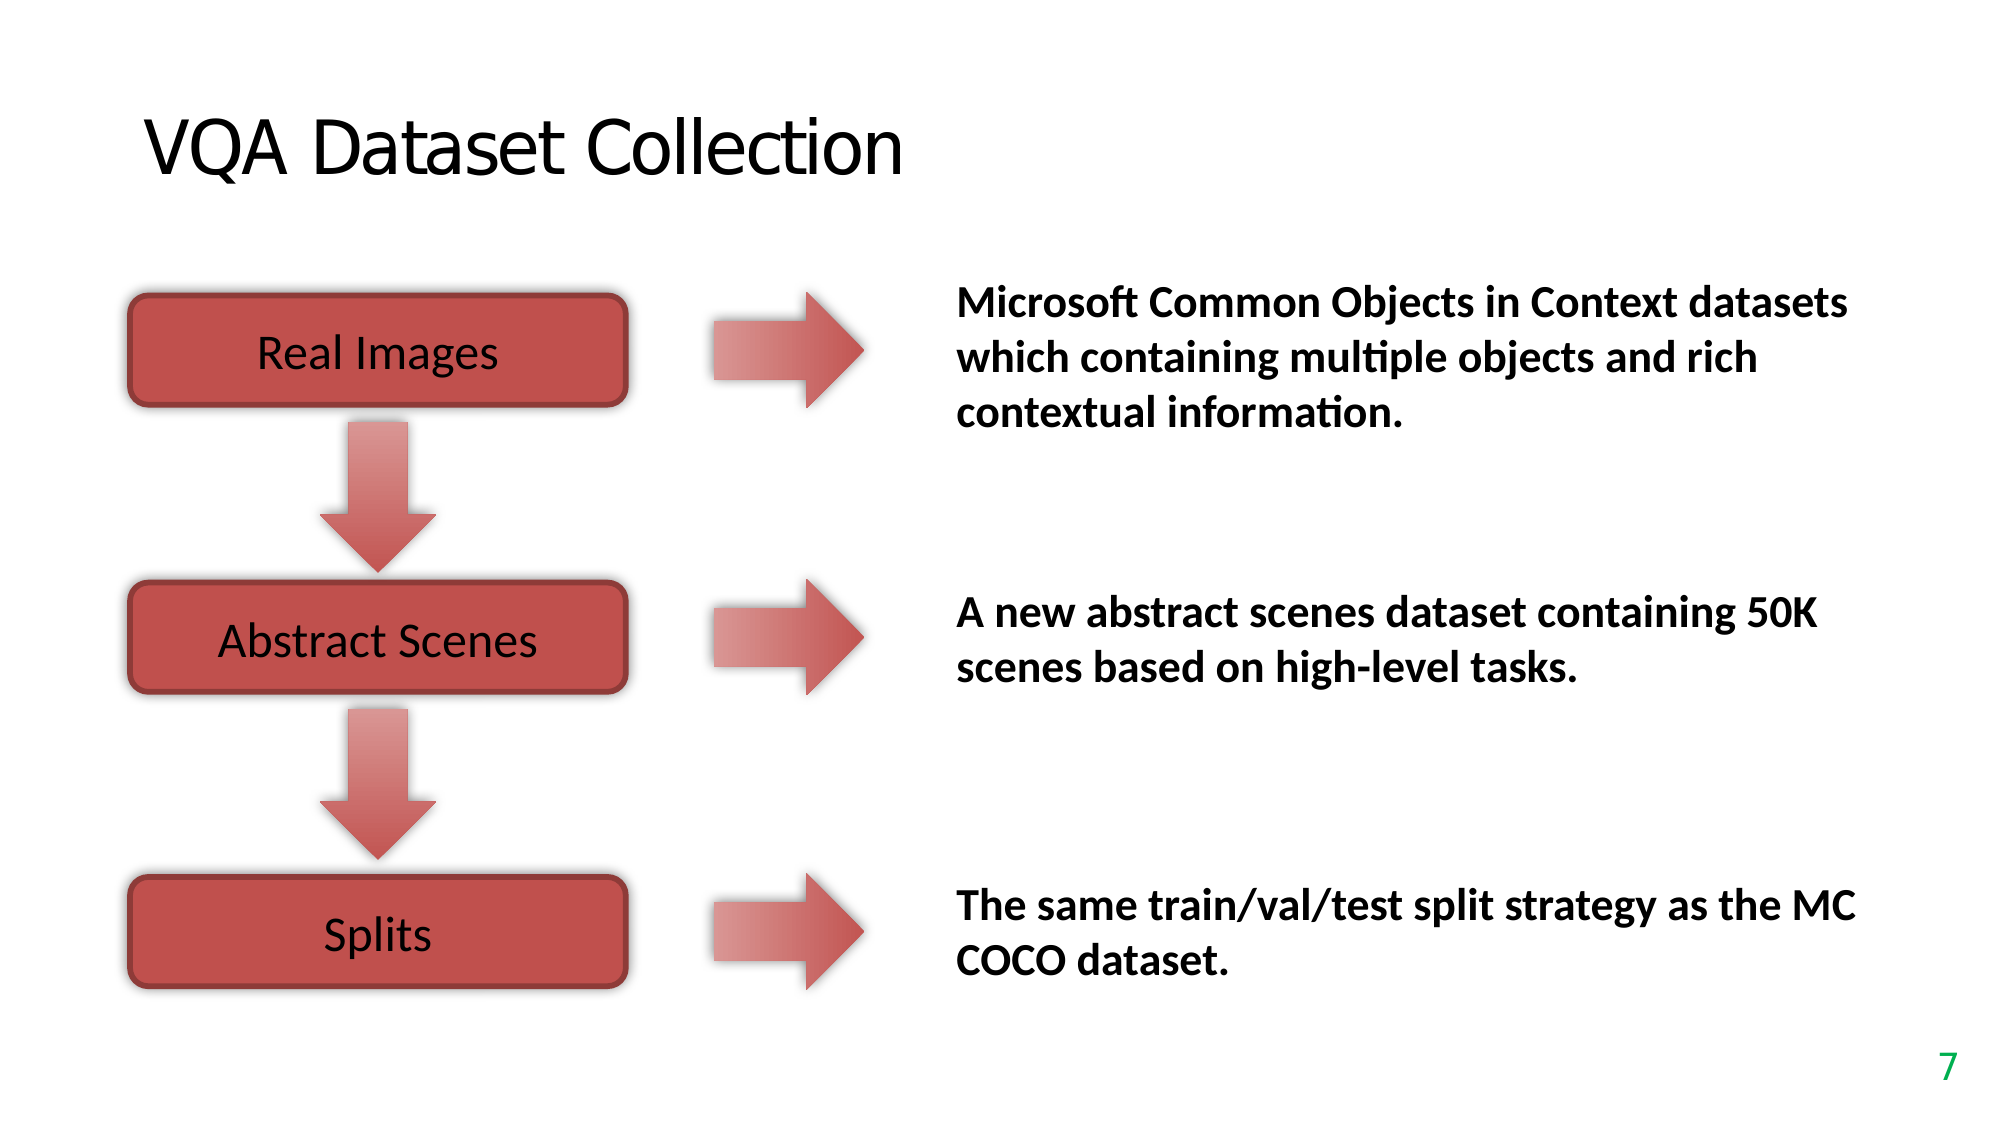

#
VQA Dataset Collection
Microsoft Common Objects in Context datasets which containing multiple objects and rich contextual information.

Real Images

A new abstract scenes dataset containing 50K scenes based on high-level tasks.
Abstract Scenes

The same train/val/test split strategy as the MC COCO dataset.
Splits
7